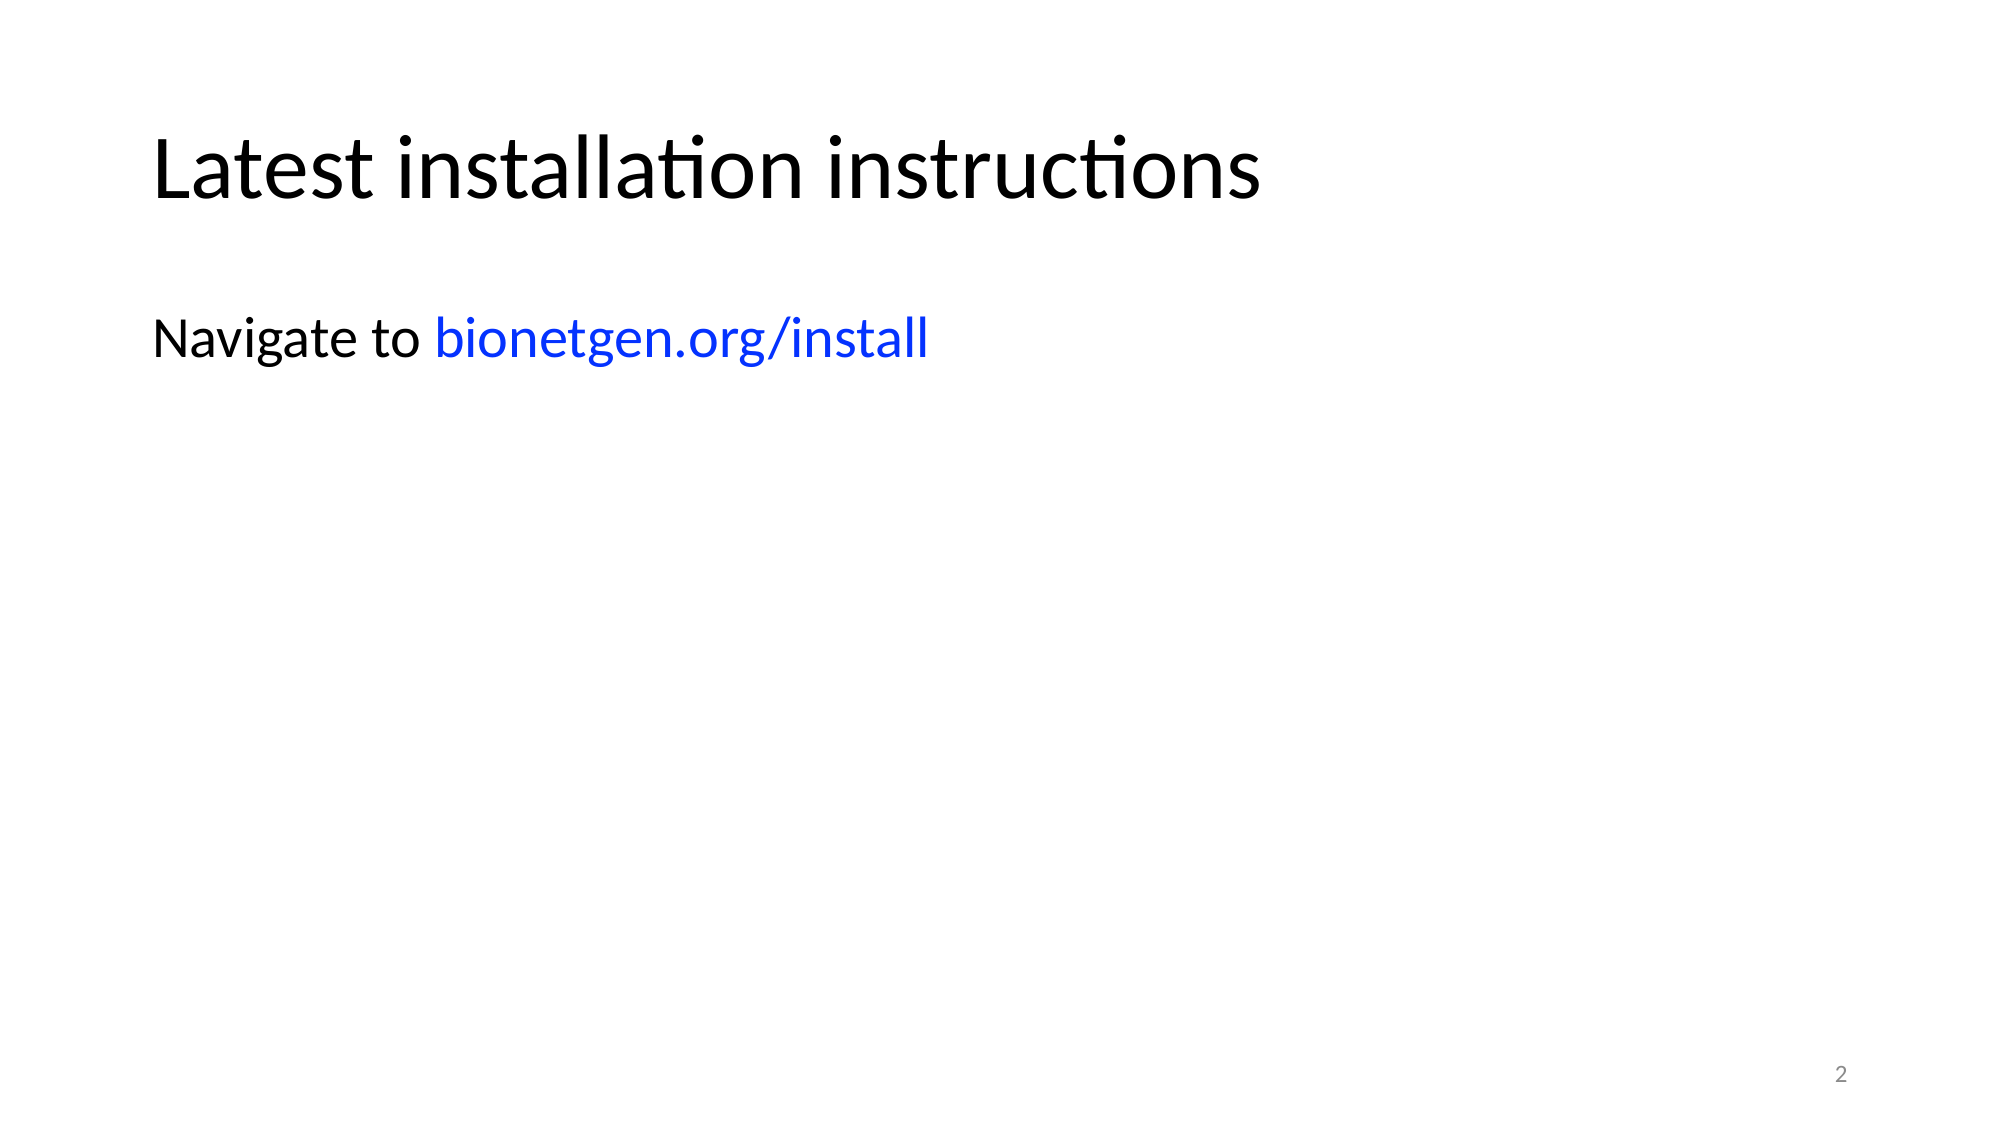

# Latest installation instructions
Navigate to bionetgen.org/install
2